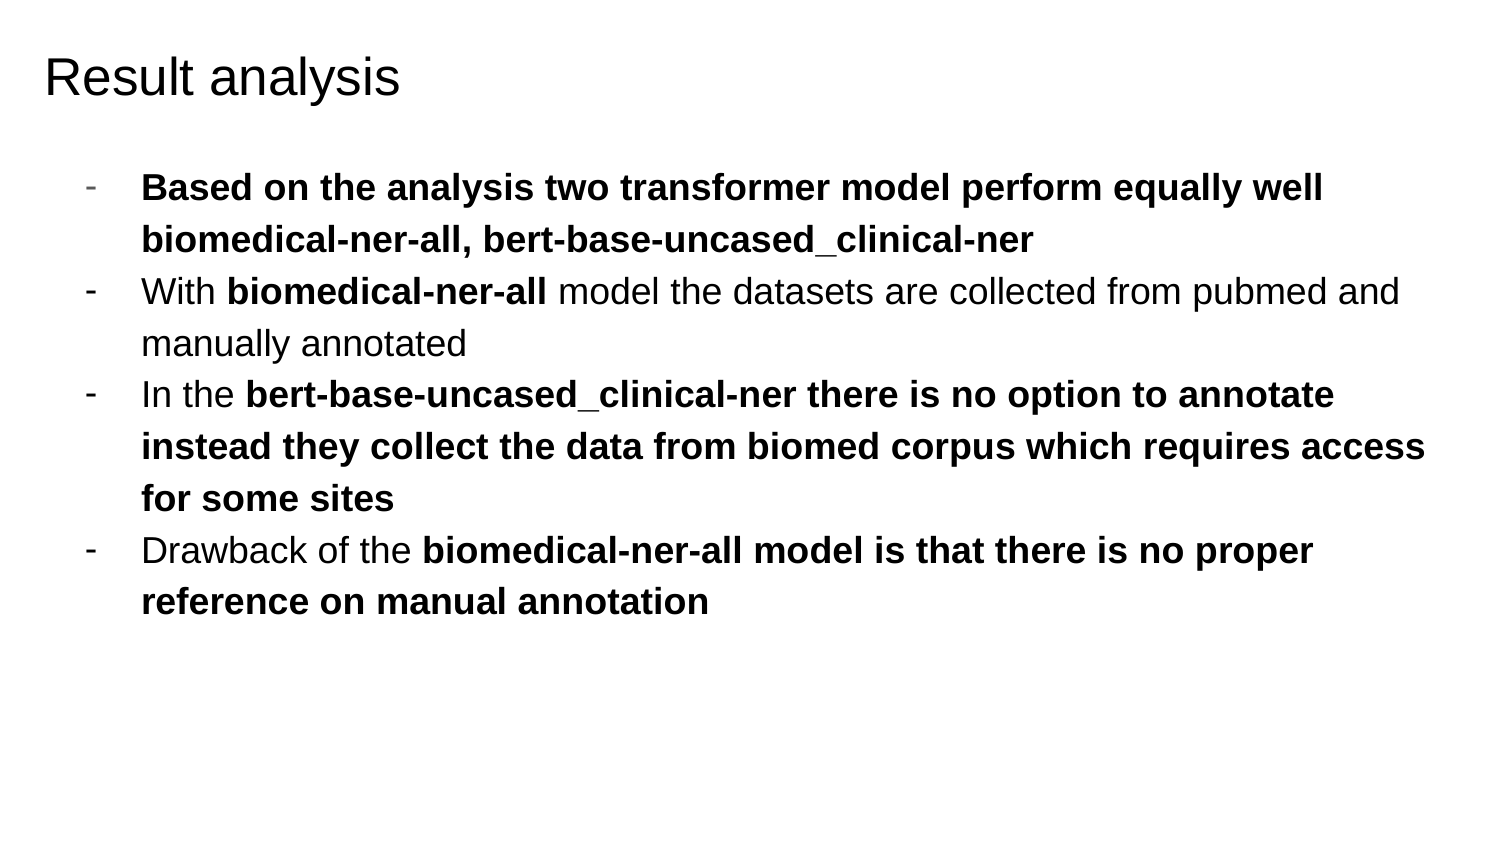

# Result analysis
Based on the analysis two transformer model perform equally well biomedical-ner-all, bert-base-uncased_clinical-ner
With biomedical-ner-all model the datasets are collected from pubmed and manually annotated
In the bert-base-uncased_clinical-ner there is no option to annotate instead they collect the data from biomed corpus which requires access for some sites
Drawback of the biomedical-ner-all model is that there is no proper reference on manual annotation